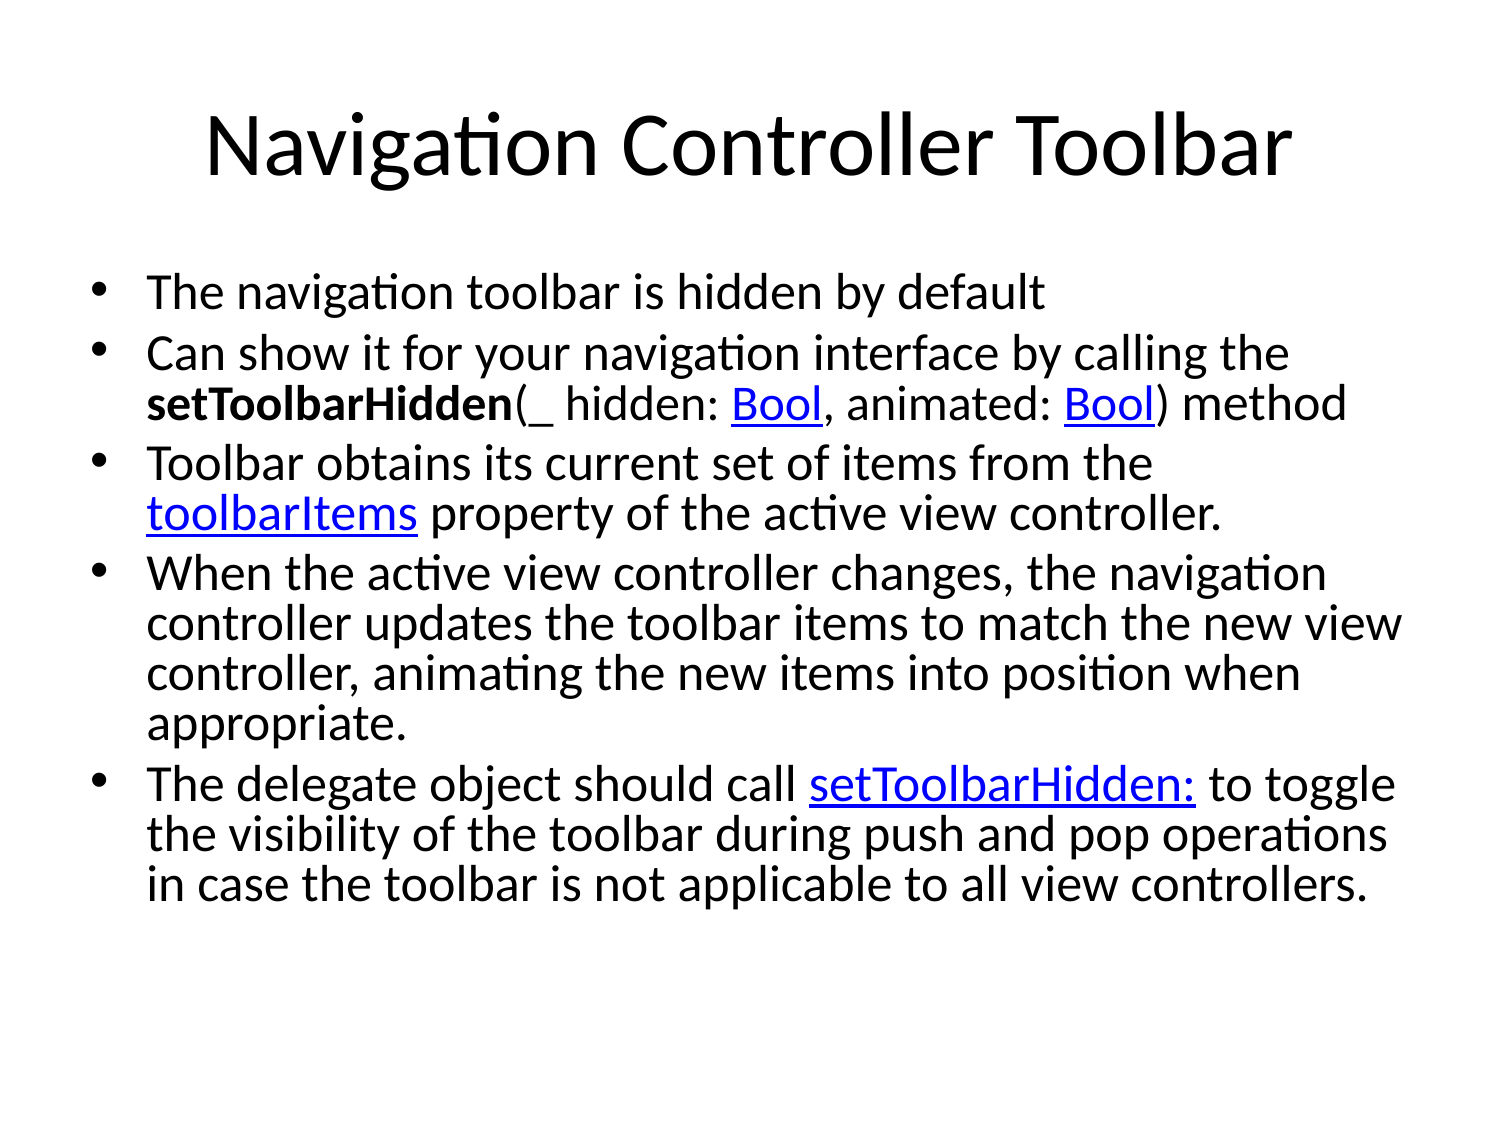

# Navigation Controller Toolbar
The navigation toolbar is hidden by default
Can show it for your navigation interface by calling the setToolbarHidden(_ hidden: Bool, animated: Bool) method
Toolbar obtains its current set of items from the toolbarItems property of the active view controller.
When the active view controller changes, the navigation controller updates the toolbar items to match the new view controller, animating the new items into position when appropriate.
The delegate object should call setToolbarHidden: to toggle the visibility of the toolbar during push and pop operations in case the toolbar is not applicable to all view controllers.